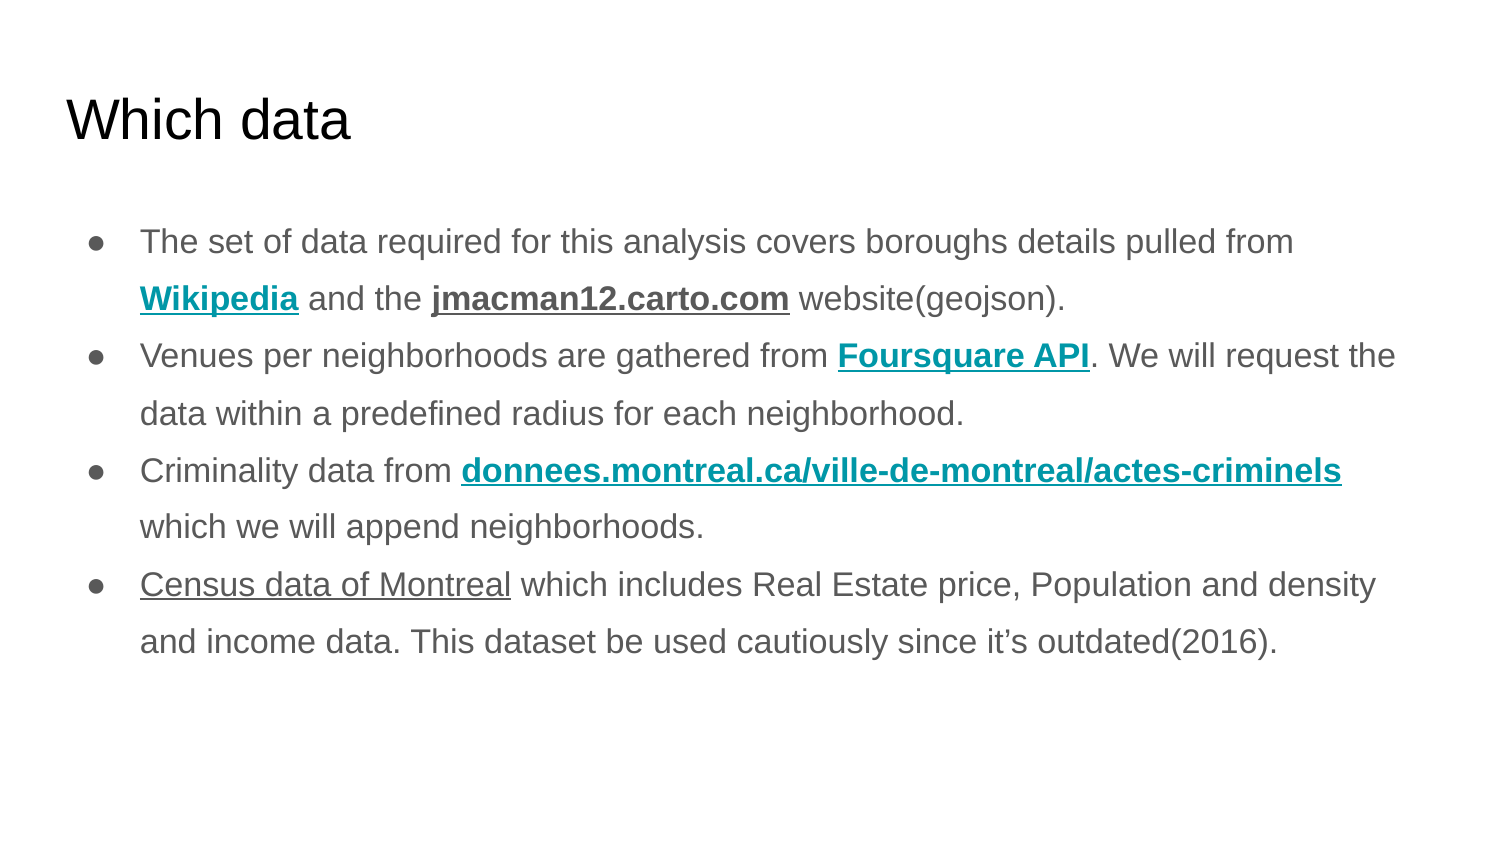

# Which data
The set of data required for this analysis covers boroughs details pulled from Wikipedia and the jmacman12.carto.com website(geojson).
Venues per neighborhoods are gathered from Foursquare API. We will request the data within a predefined radius for each neighborhood.
Criminality data from donnees.montreal.ca/ville-de-montreal/actes-criminels which we will append neighborhoods.
Census data of Montreal which includes Real Estate price, Population and density and income data. This dataset be used cautiously since it’s outdated(2016).